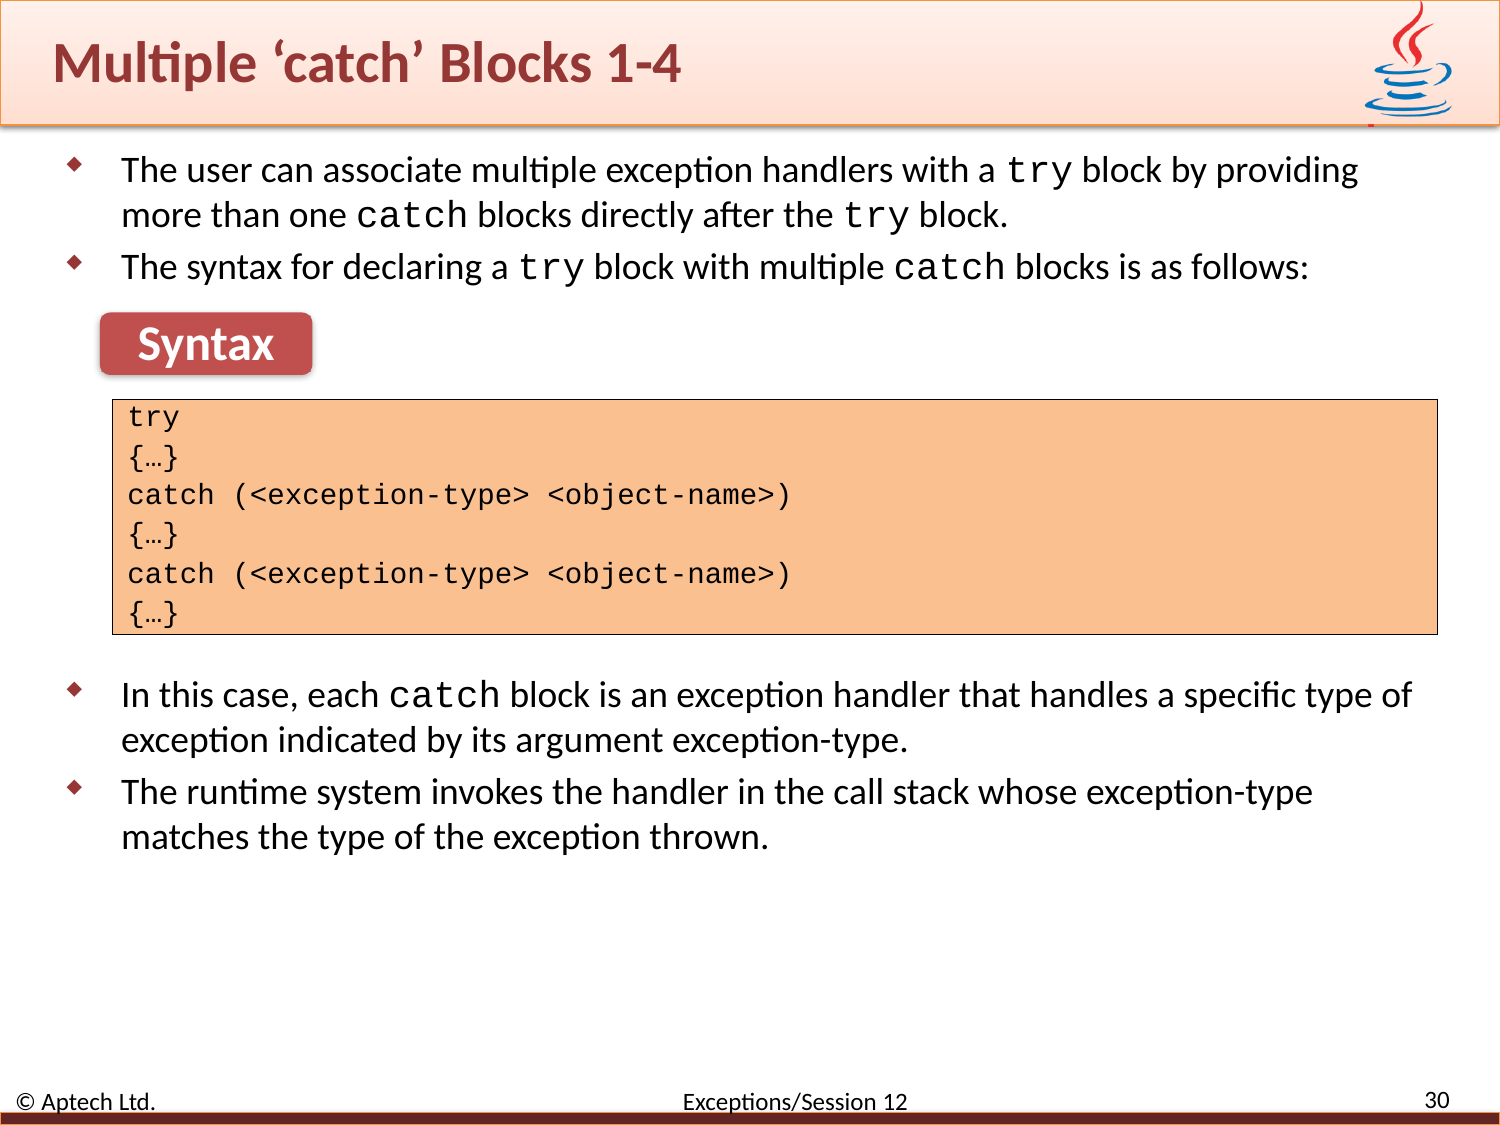

# Multiple ‘catch’ Blocks 1-4
The user can associate multiple exception handlers with a try block by providing more than one catch blocks directly after the try block.
The syntax for declaring a try block with multiple catch blocks is as follows:

Syntax
try
{…}
catch (<exception-type> <object-name>)
{…}
catch (<exception-type> <object-name>)
{…}
In this case, each catch block is an exception handler that handles a specific type of exception indicated by its argument exception-type.
The runtime system invokes the handler in the call stack whose exception-type matches the type of the exception thrown.
30
© Aptech Ltd.                                                                                            Exceptions/Session 12